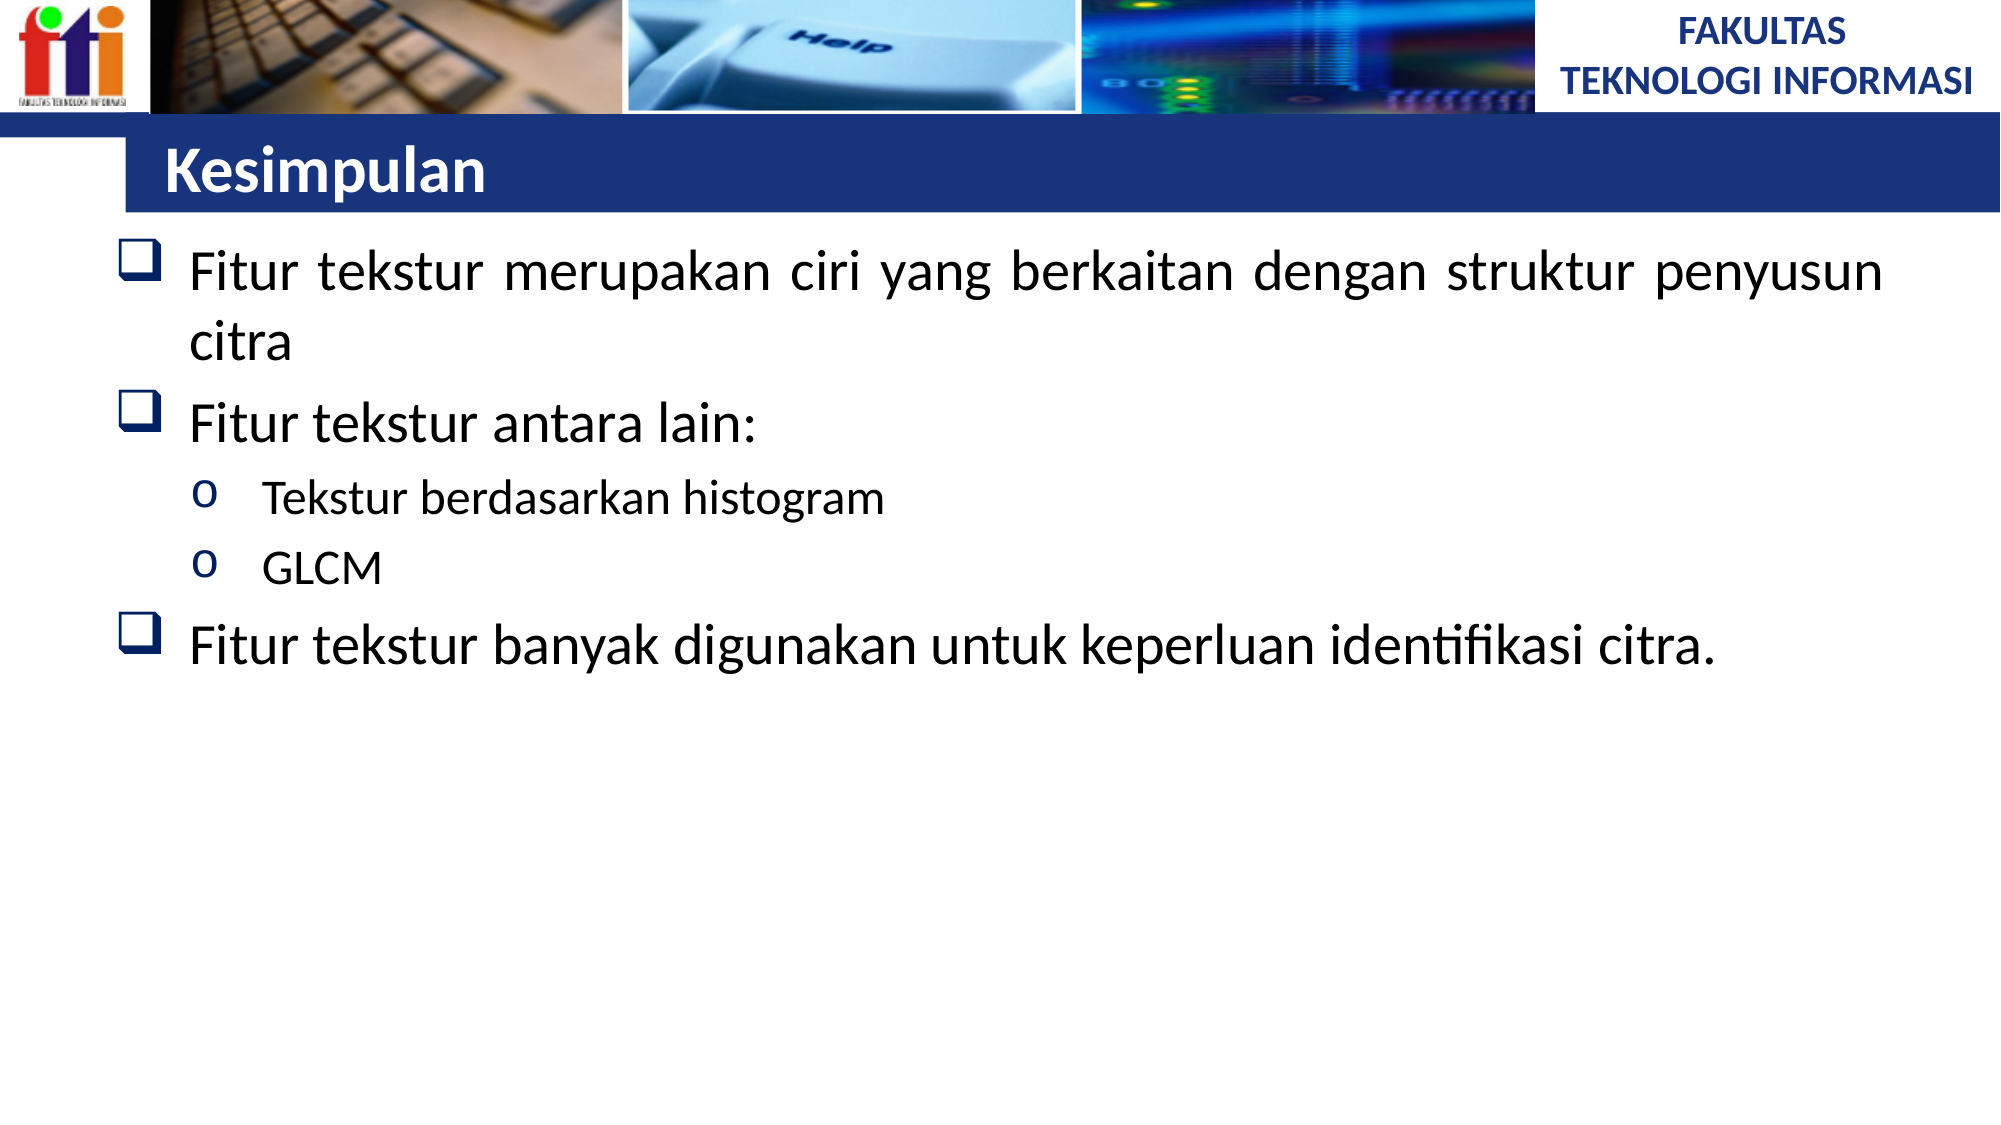

# Kesimpulan
Fitur tekstur merupakan ciri yang berkaitan dengan struktur penyusun citra
Fitur tekstur antara lain:
Tekstur berdasarkan histogram
GLCM
Fitur tekstur banyak digunakan untuk keperluan identifikasi citra.